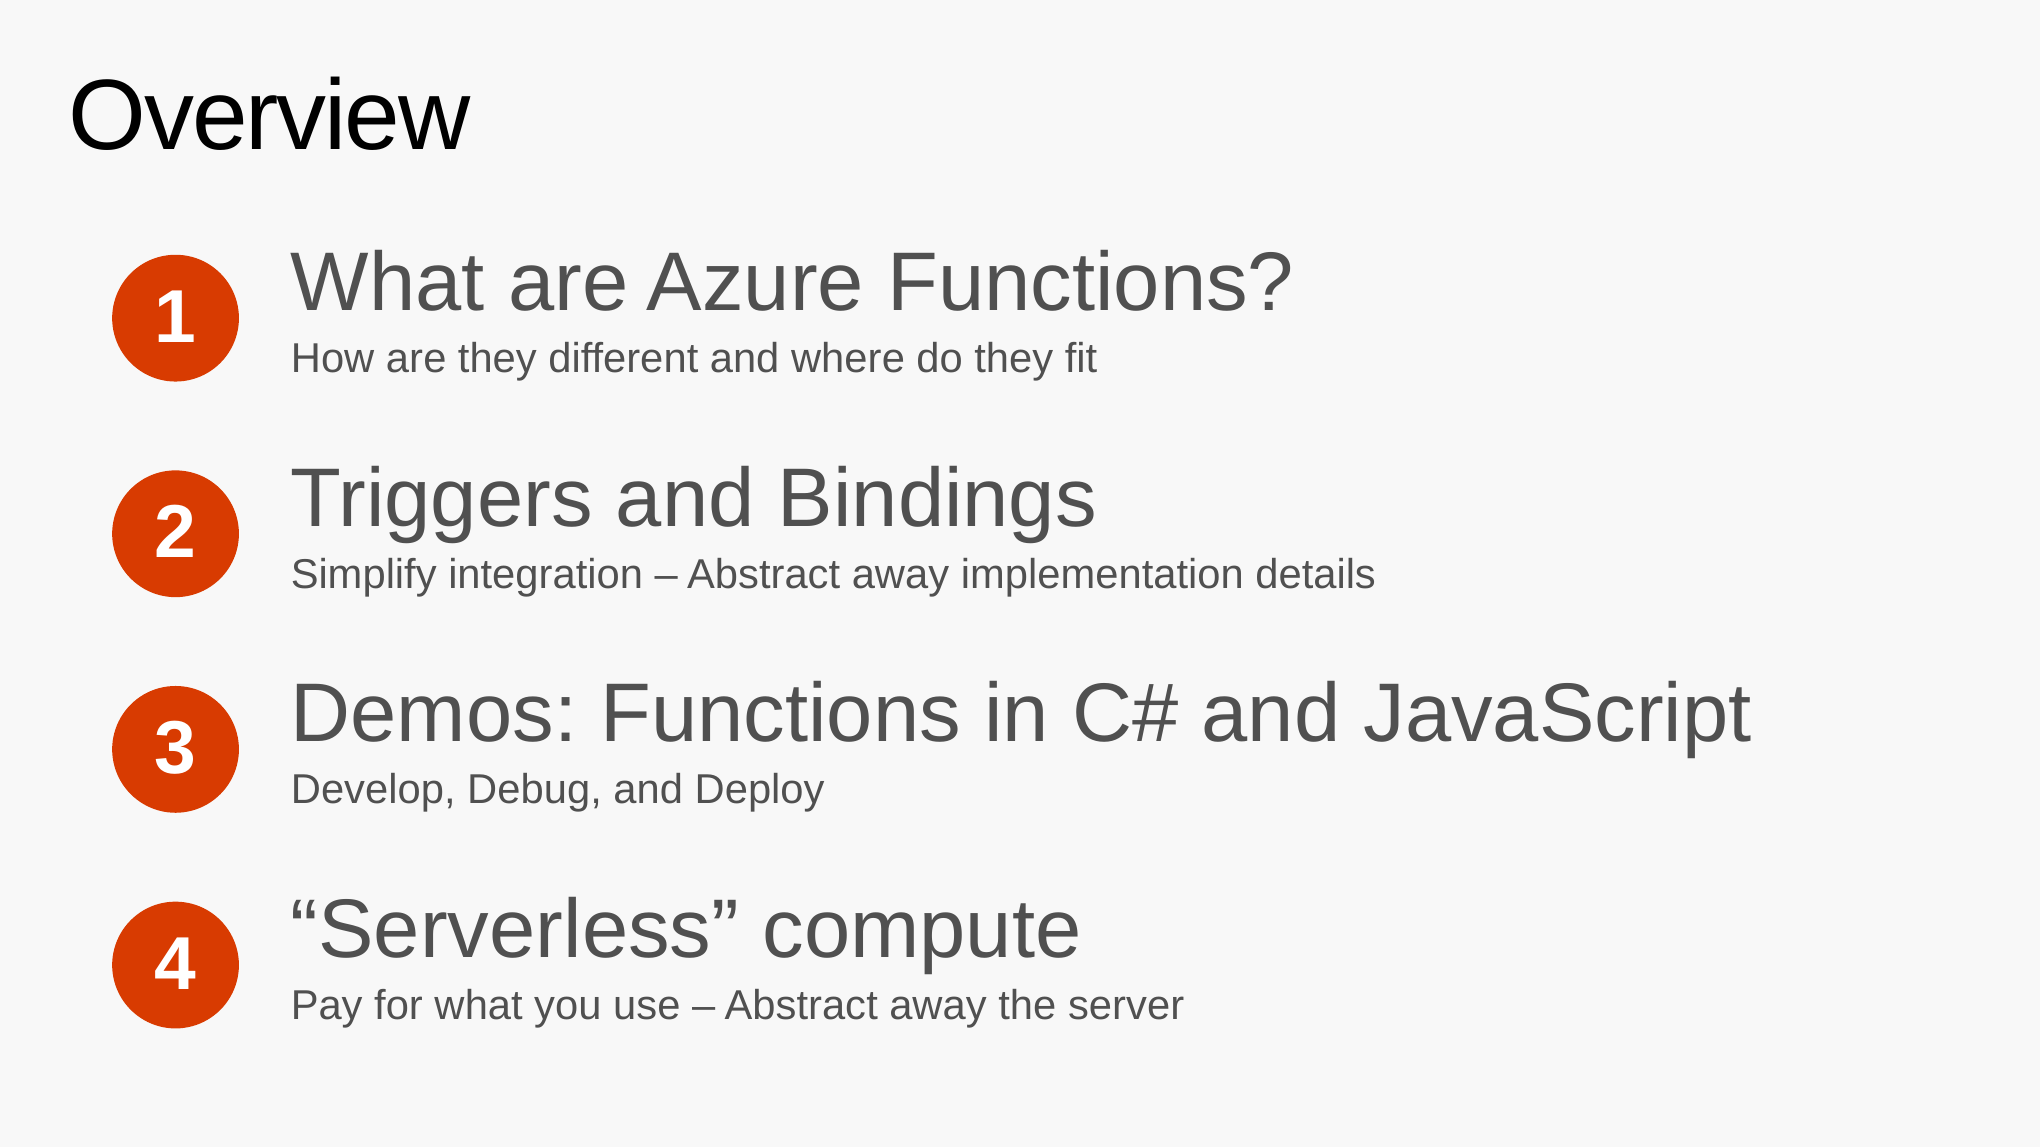

# Overview
What are Azure Functions?
How are they different and where do they fit
1
Triggers and Bindings
Simplify integration – Abstract away implementation details
2
Demos: Functions in C# and JavaScript
Develop, Debug, and Deploy
3
“Serverless” compute
Pay for what you use – Abstract away the server
4